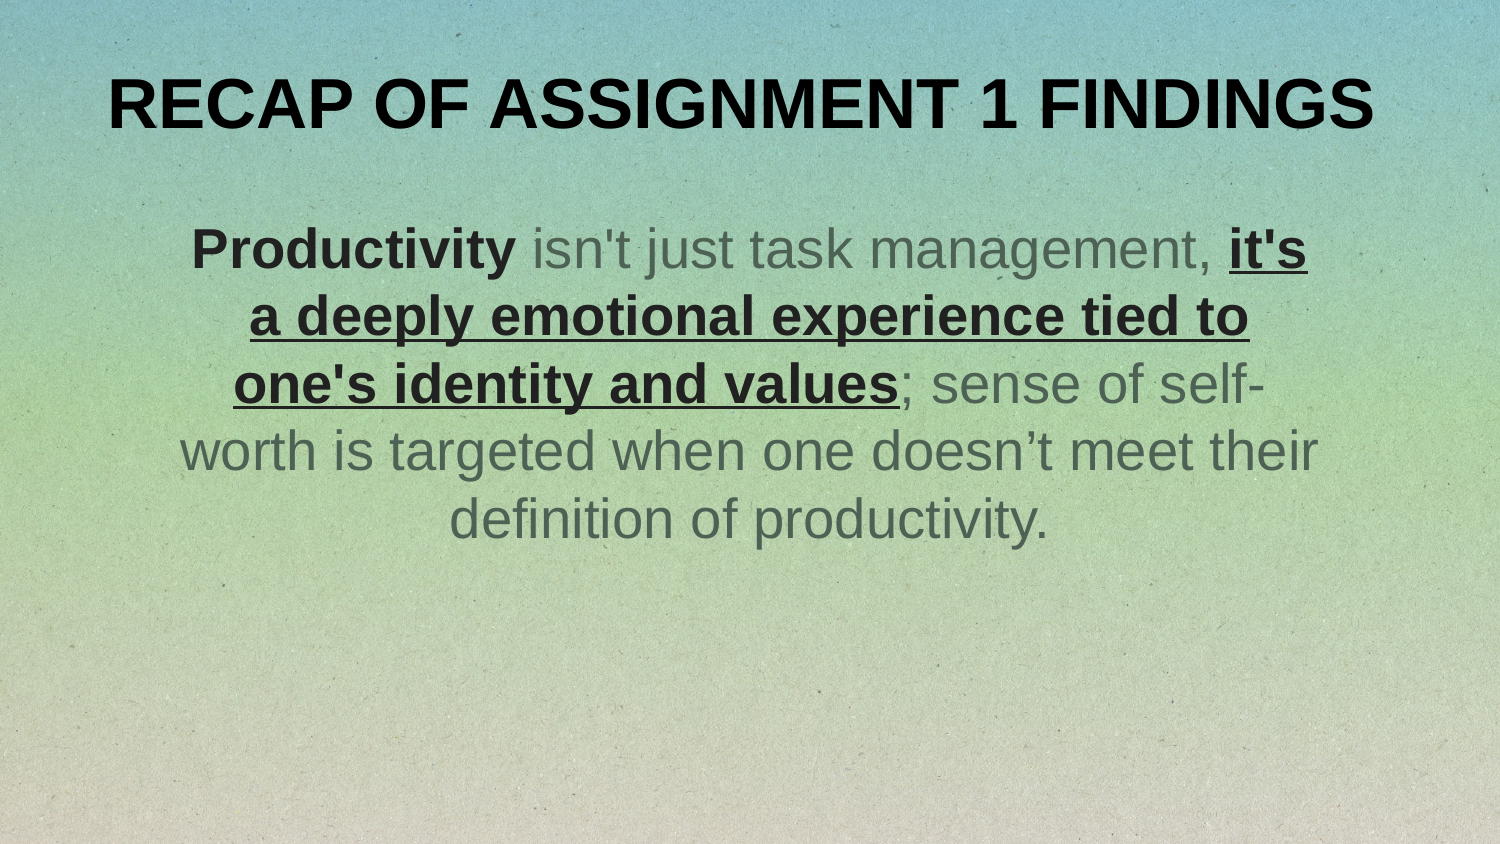

RECAP OF ASSIGNMENT 1 FINDINGS
Productivity isn't just task management, it's a deeply emotional experience tied to one's identity and values; sense of self-worth is targeted when one doesn’t meet their definition of productivity.